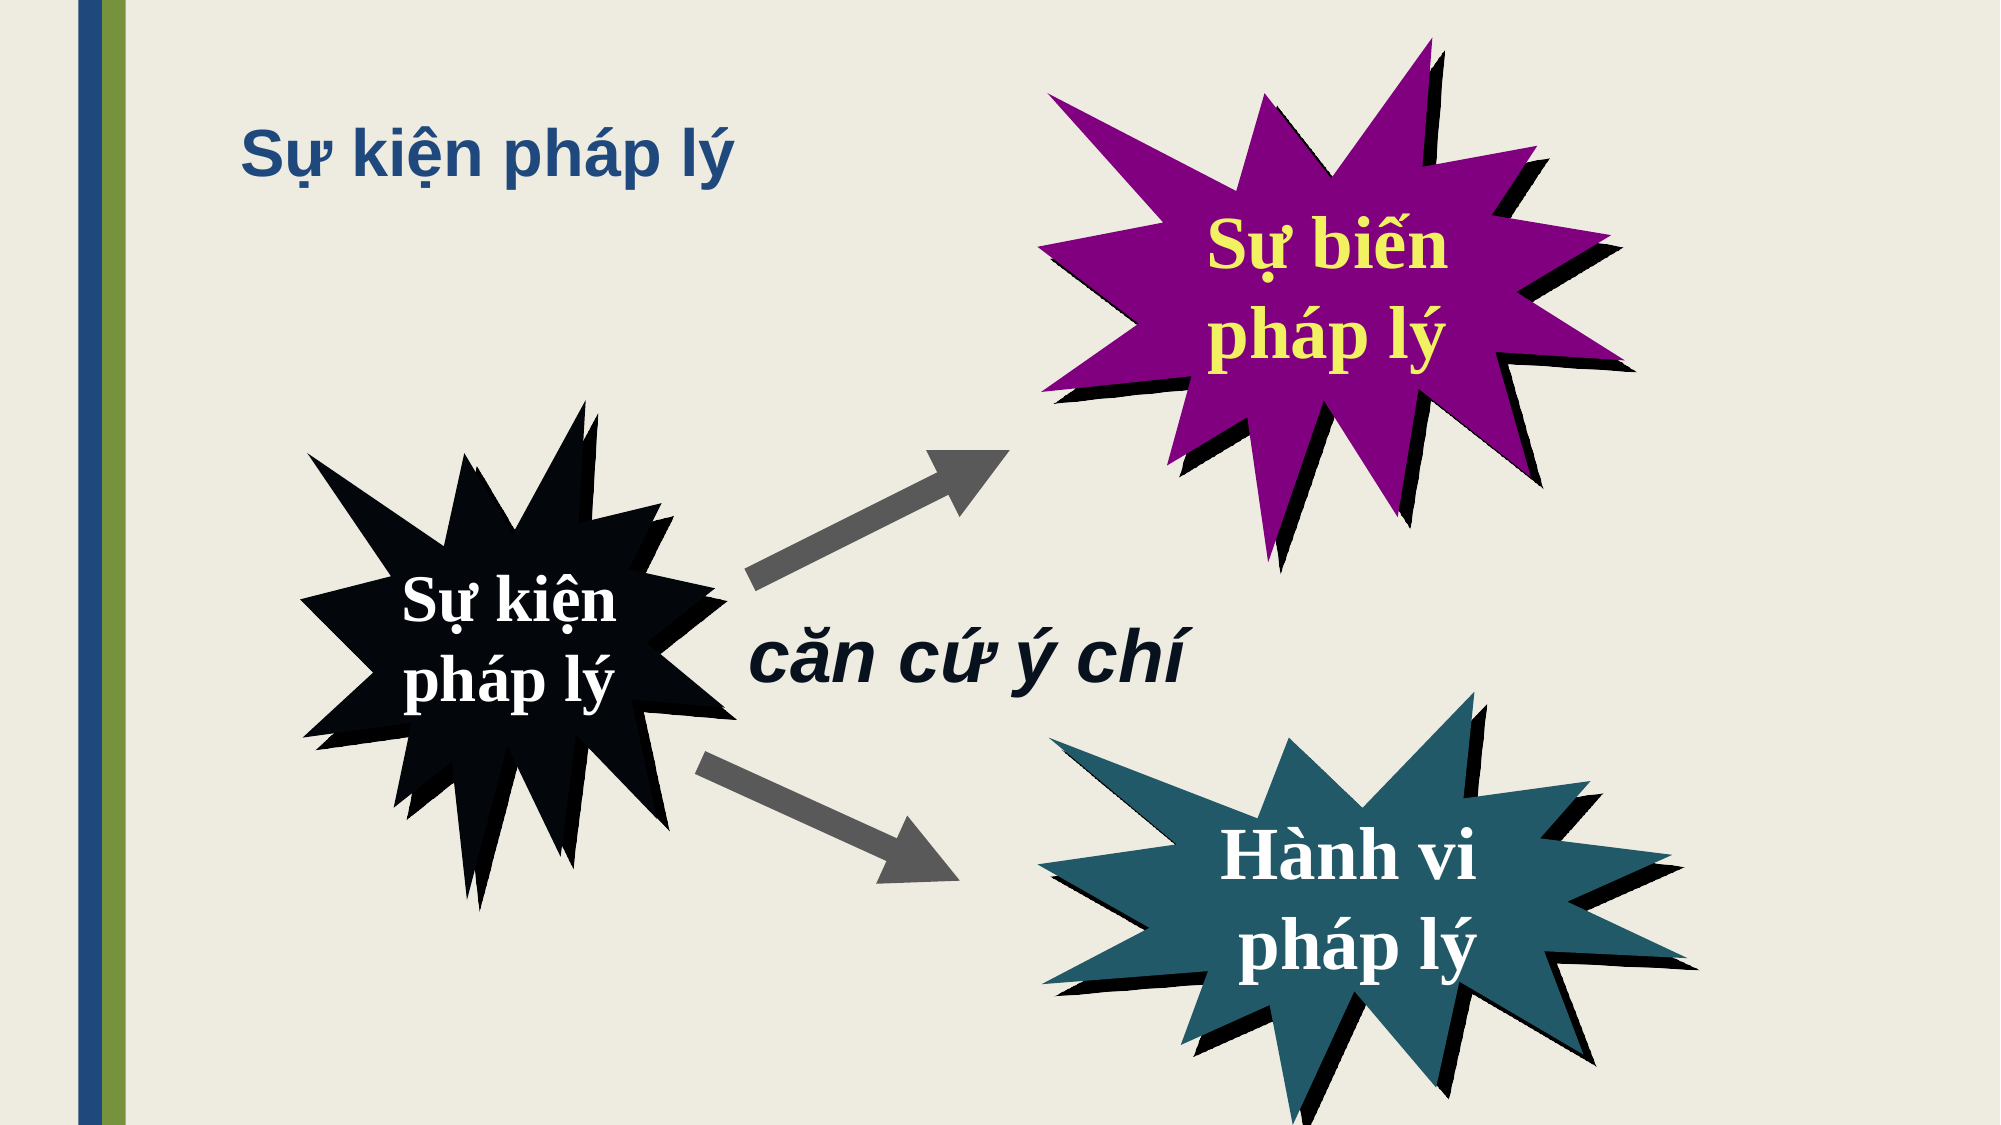

Sự biến
pháp lý
# Sự kiện pháp lý
Sự kiện
pháp lý

căn cứ ý chí
Hành vi
pháp lý